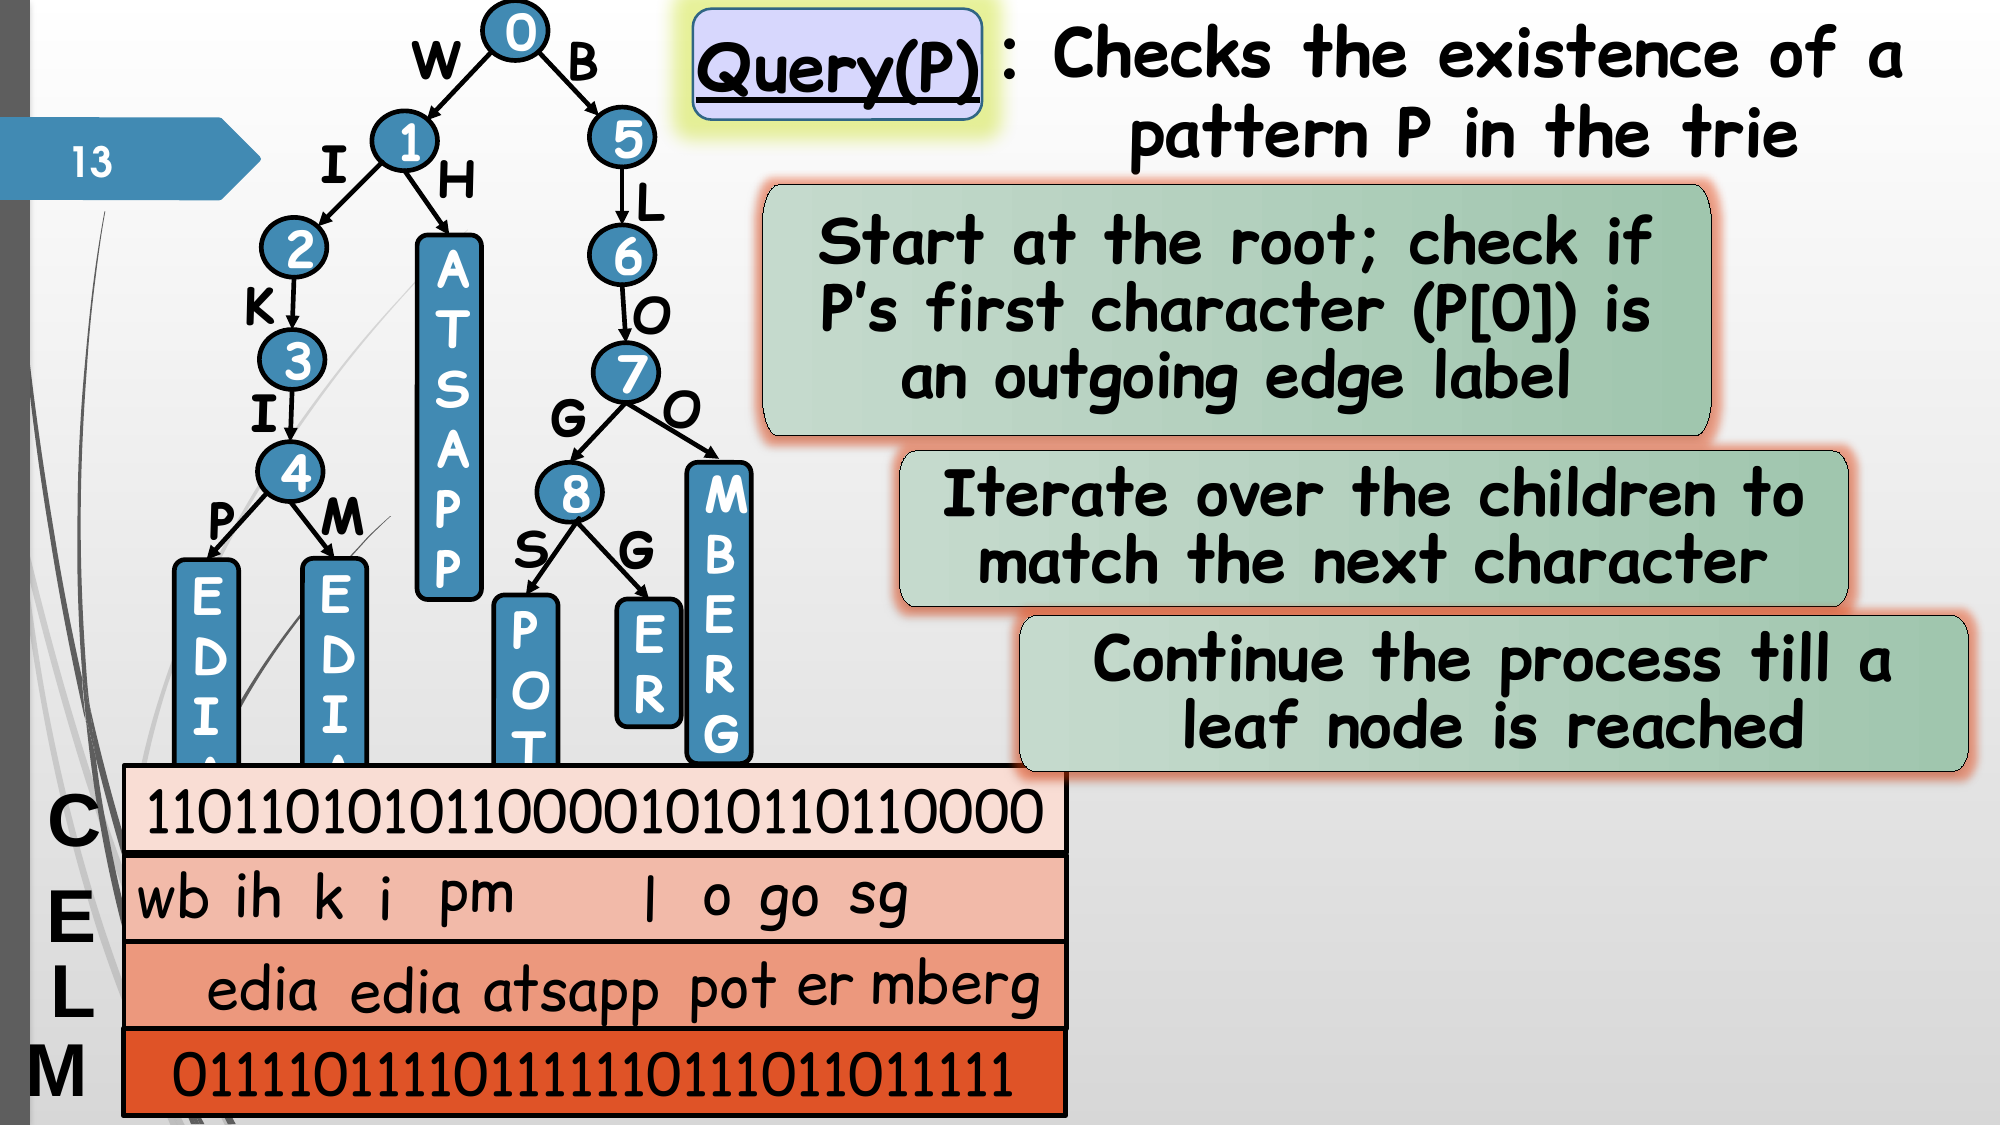

0
: Checks the existence of a  pattern P in the trie

Query(P)
W
B
13
5
1
I
H
L
Start at the root; check if P’s first character (P[0]) is an outgoing edge label
2
6
A
T
S
A
P
P
K
O
3
7
O
I
G
4
Iterate over the children to match the next character
M
B
E
R
G
8
M
P
S
G
E
D
I
A
E
D
I
A
P
O
T
E
R
Continue the process till a leaf node is reached
C
11011010101100001010110110000
pm
sg
o
go
ih
wb
k
i

l
E
L
mberg
er

pot
edia
atsapp
edia
M
011110111101111110111011011111